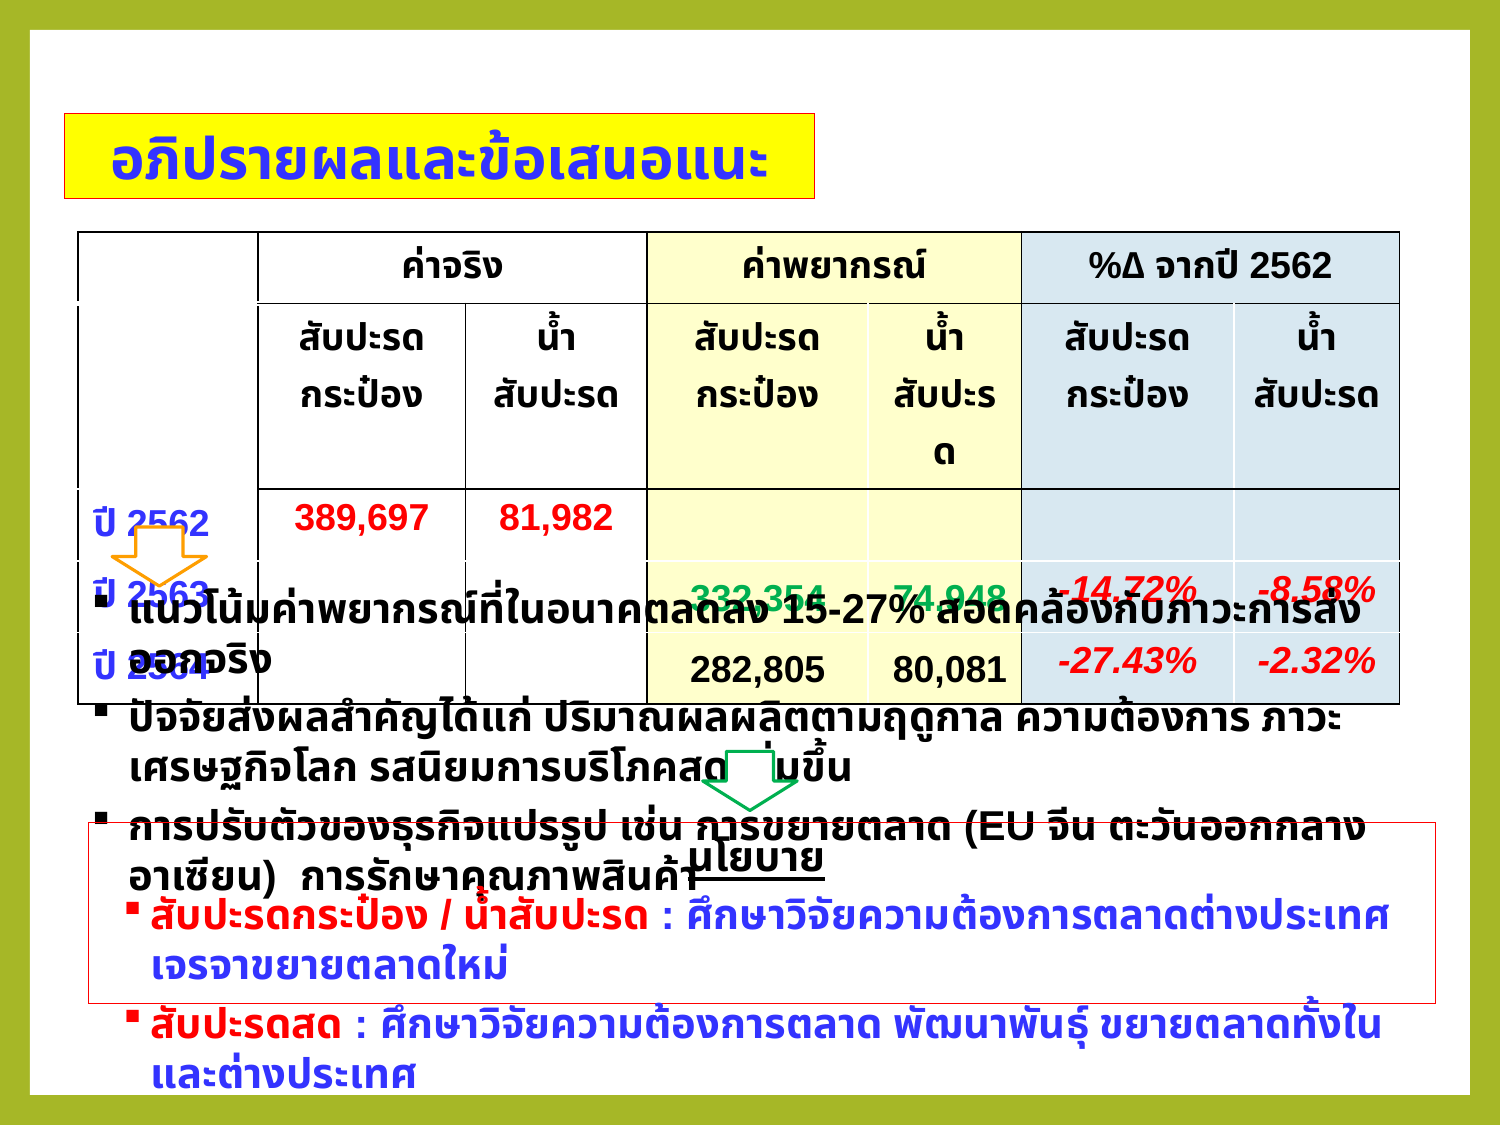

อภิปรายผลและข้อเสนอแนะ
|  | ค่าจริง |  | ค่าพยากรณ์ |  | %∆ จากปี 2562 |  |
| --- | --- | --- | --- | --- | --- | --- |
|  | สับปะรดกระป๋อง | น้ำสับปะรด | สับปะรดกระป๋อง | น้ำสับปะรด | สับปะรดกระป๋อง | น้ำสับปะรด |
| ปี 2562 | 389,697 | 81,982 |  |  |  |  |
| ปี 2563 |  |  | 332,354 | 74,948 | -14.72% | -8.58% |
| ปี 2564 |  |  | 282,805 | 80,081 | -27.43% | -2.32% |

แนวโน้มค่าพยากรณ์ที่ในอนาคตลดลง 15-27% สอดคล้องกับภาวะการส่งออกจริง
ปัจจัยส่งผลสำคัญได้แก่ ปริมาณผลผลิตตามฤดูกาล ความต้องการ ภาวะเศรษฐกิจโลก รสนิยมการบริโภคสดเพิ่มขึ้น
การปรับตัวของธุรกิจแปรรูป เช่น การขยายตลาด (EU จีน ตะวันออกกลาง อาเซียน)  การรักษาคุณภาพสินค้า

นโยบาย
สับปะรดกระป๋อง / น้ำสับปะรด : ศึกษาวิจัยความต้องการตลาดต่างประเทศ เจรจาขยายตลาดใหม่
สับปะรดสด : ศึกษาวิจัยความต้องการตลาด พัฒนาพันธุ์ ขยายตลาดทั้งในและต่างประเทศ